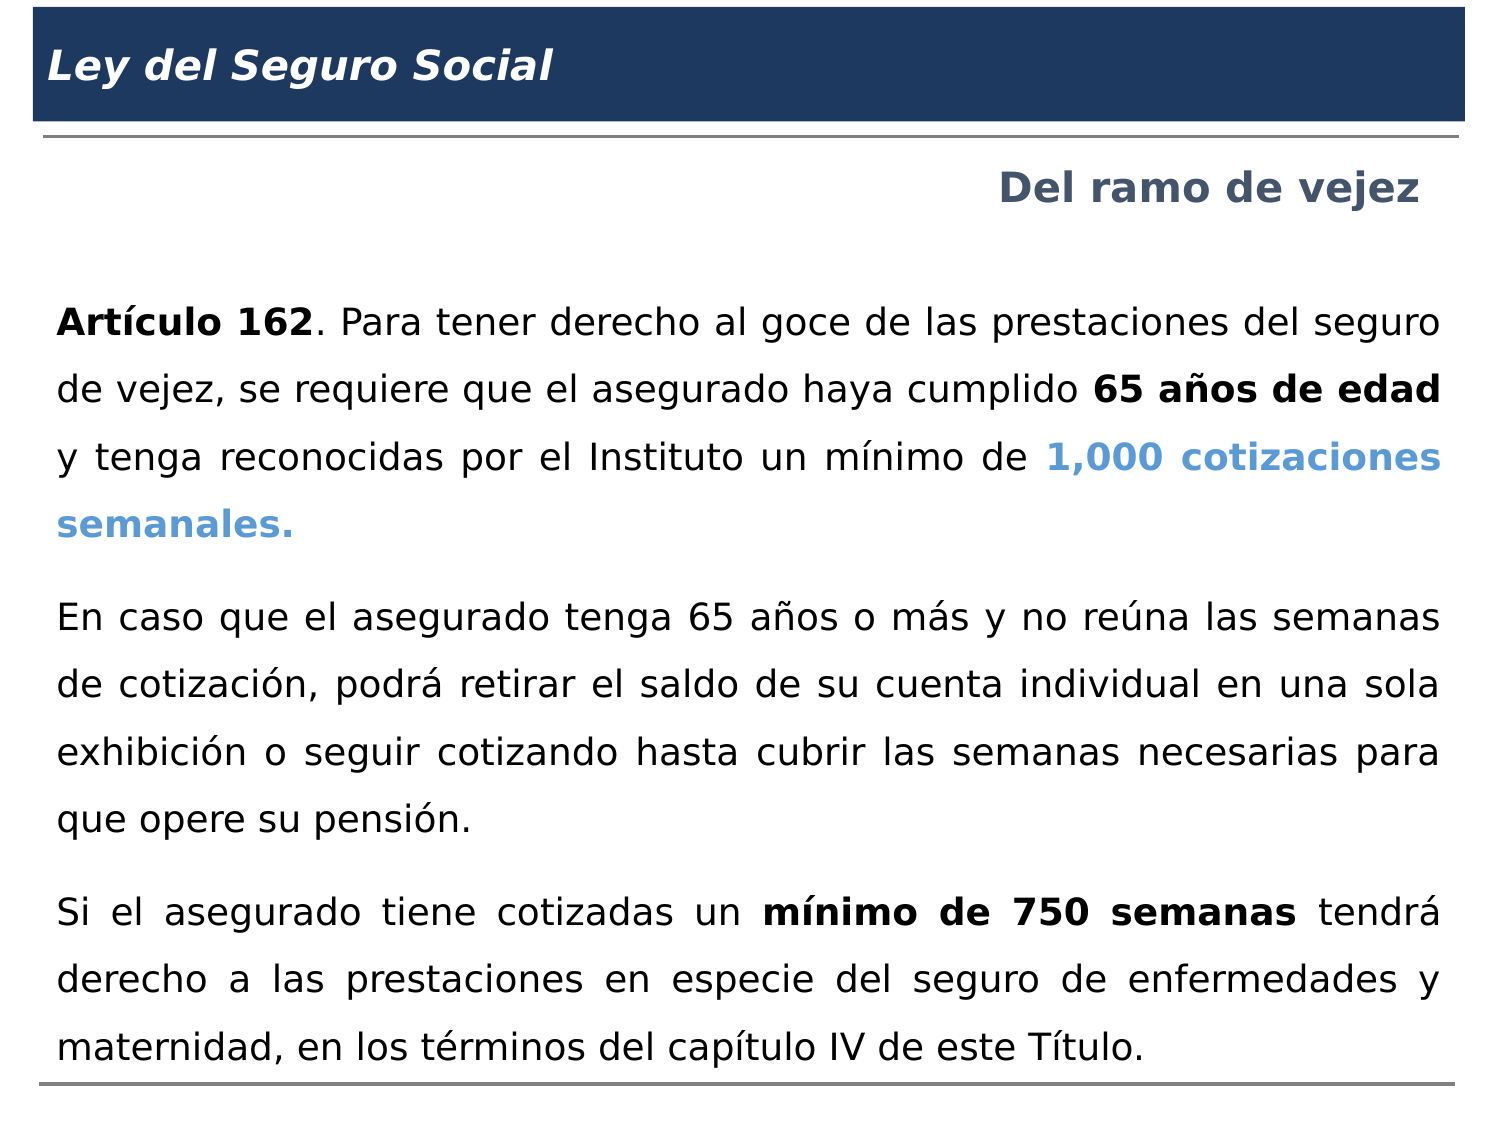

Ley del Seguro Social
Del ramo de vejez
Artículo 162. Para tener derecho al goce de las prestaciones del seguro de vejez, se requiere que el asegurado haya cumplido 65 años de edad y tenga reconocidas por el Instituto un mínimo de 1,000 cotizaciones semanales.
En caso que el asegurado tenga 65 años o más y no reúna las semanas de cotización, podrá retirar el saldo de su cuenta individual en una sola exhibición o seguir cotizando hasta cubrir las semanas necesarias para que opere su pensión.
Si el asegurado tiene cotizadas un mínimo de 750 semanas tendrá derecho a las prestaciones en especie del seguro de enfermedades y maternidad, en los términos del capítulo IV de este Título.